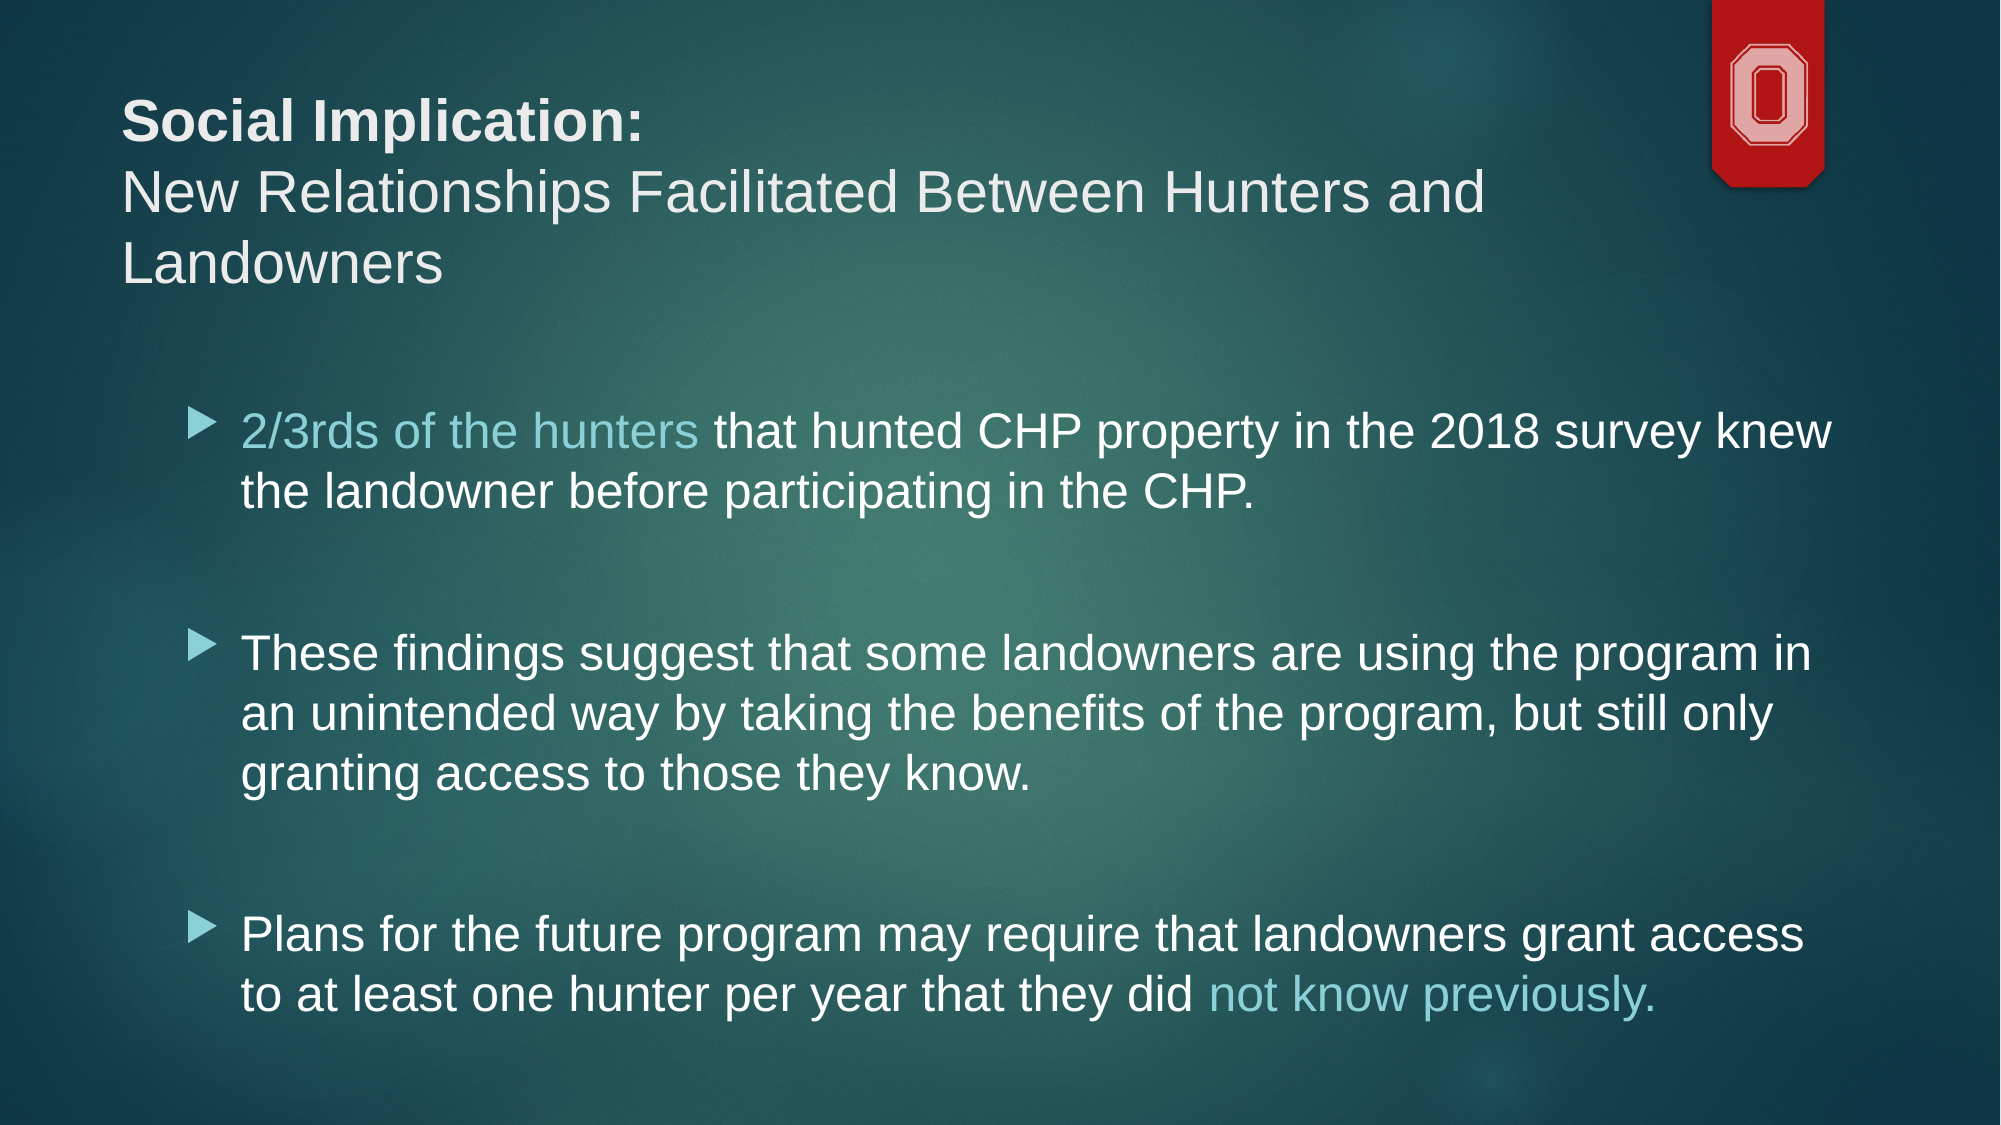

# Social Implication: New Relationships Facilitated Between Hunters and Landowners
2/3rds of the hunters that hunted CHP property in the 2018 survey knew the landowner before participating in the CHP.

These findings suggest that some landowners are using the program in an unintended way by taking the benefits of the program, but still only granting access to those they know.

Plans for the future program may require that landowners grant access to at least one hunter per year that they did not know previously.